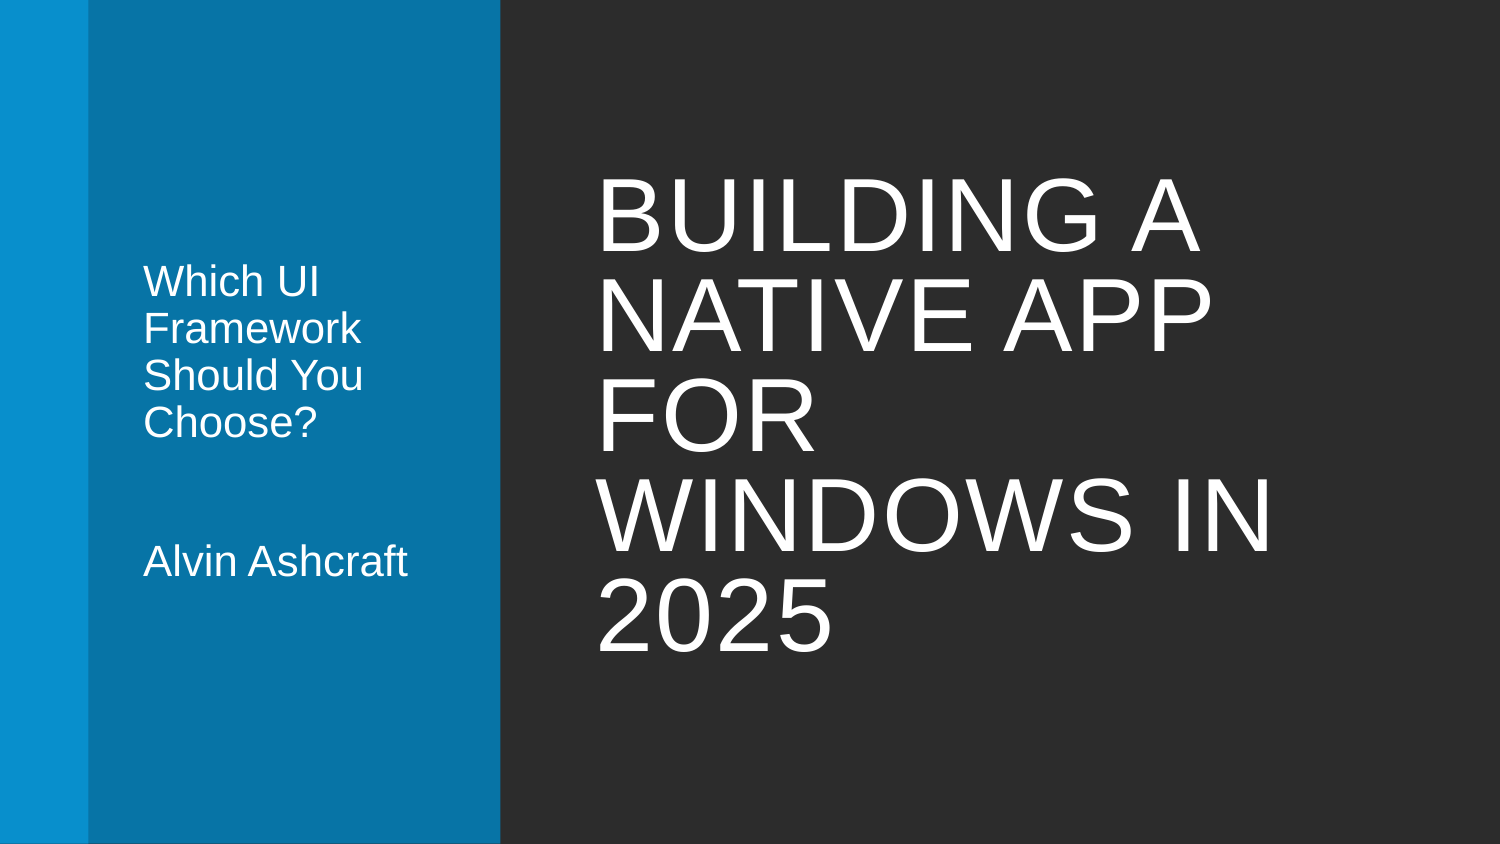

Which UI Framework Should You Choose?

Alvin Ashcraft
# Building a Native App for Windows in 2025